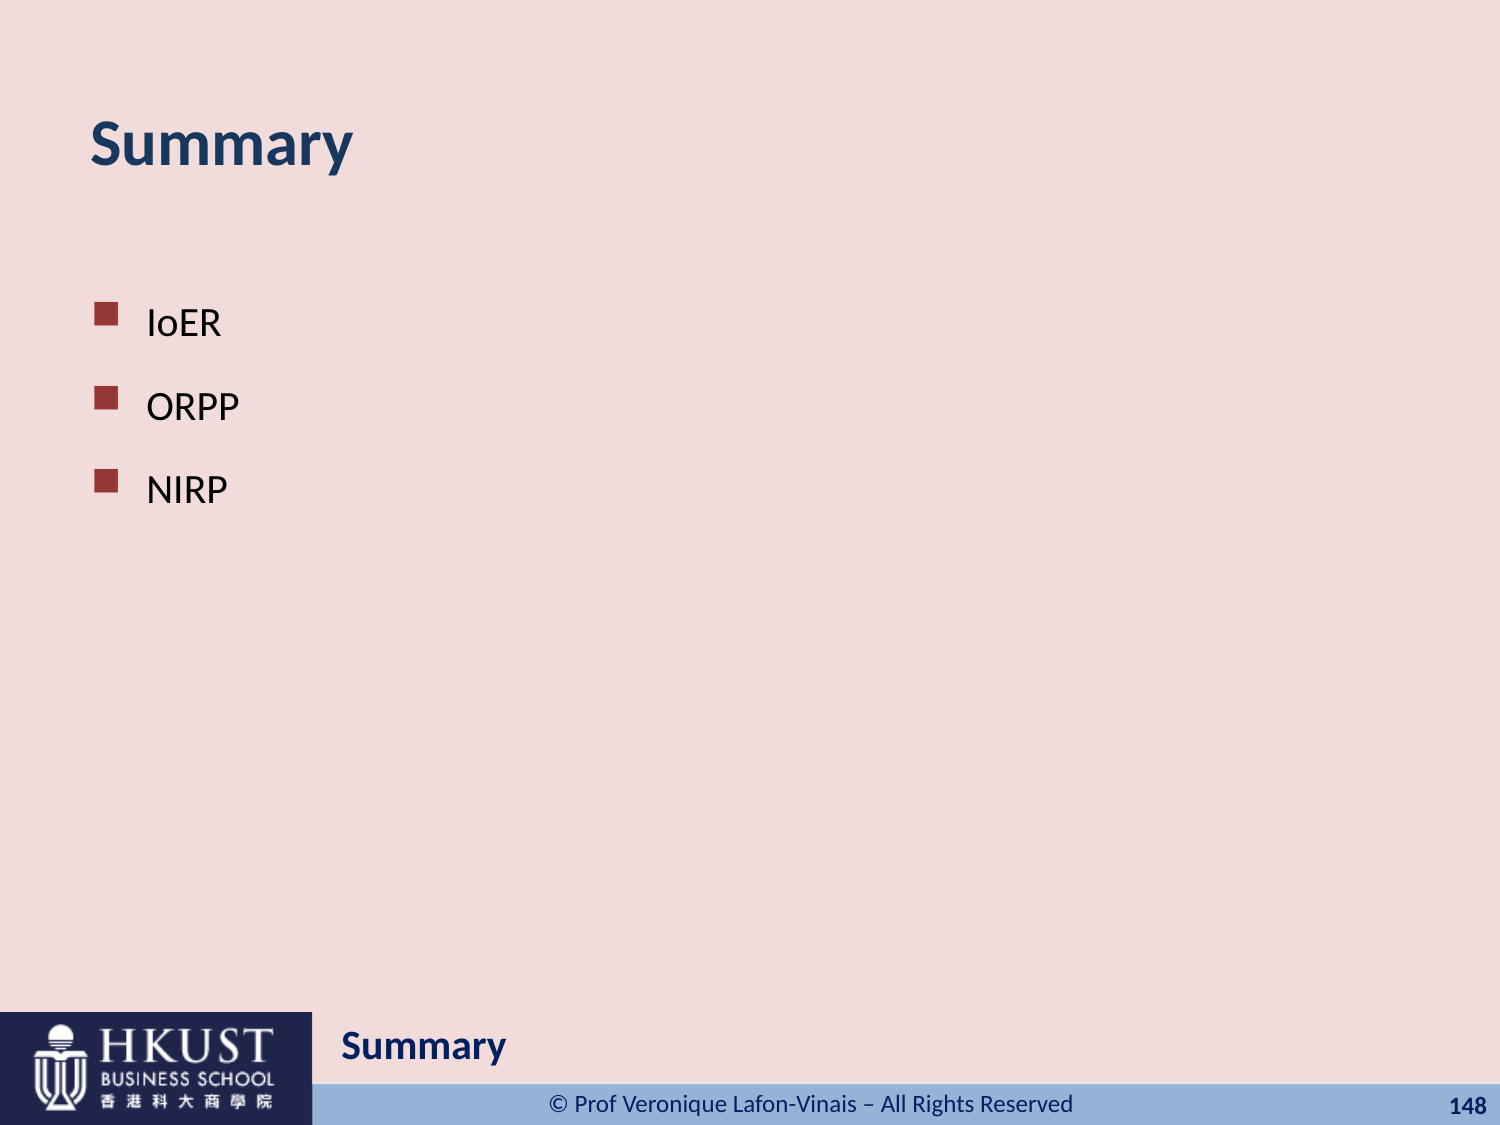

# Summary
IoER
ORPP
NIRP
Summary
148